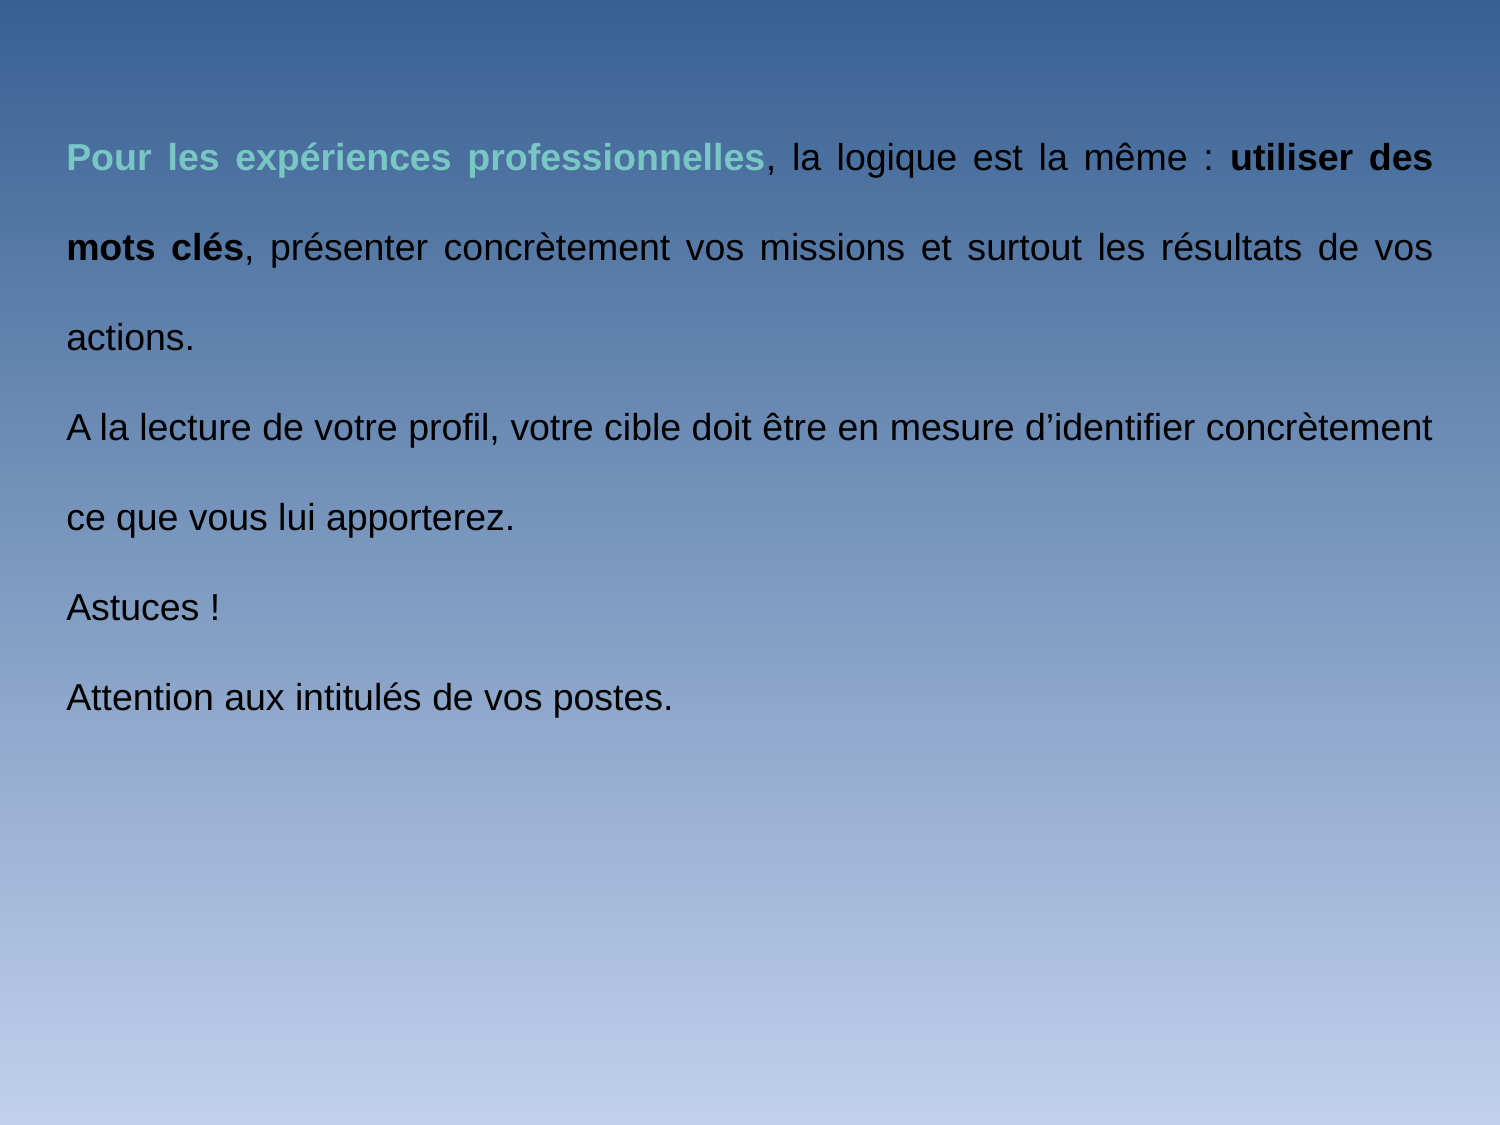

Pour les expériences professionnelles, la logique est la même : utiliser des mots clés, présenter concrètement vos missions et surtout les résultats de vos actions.
A la lecture de votre profil, votre cible doit être en mesure d’identifier concrètement ce que vous lui apporterez.
Astuces !
Attention aux intitulés de vos postes.